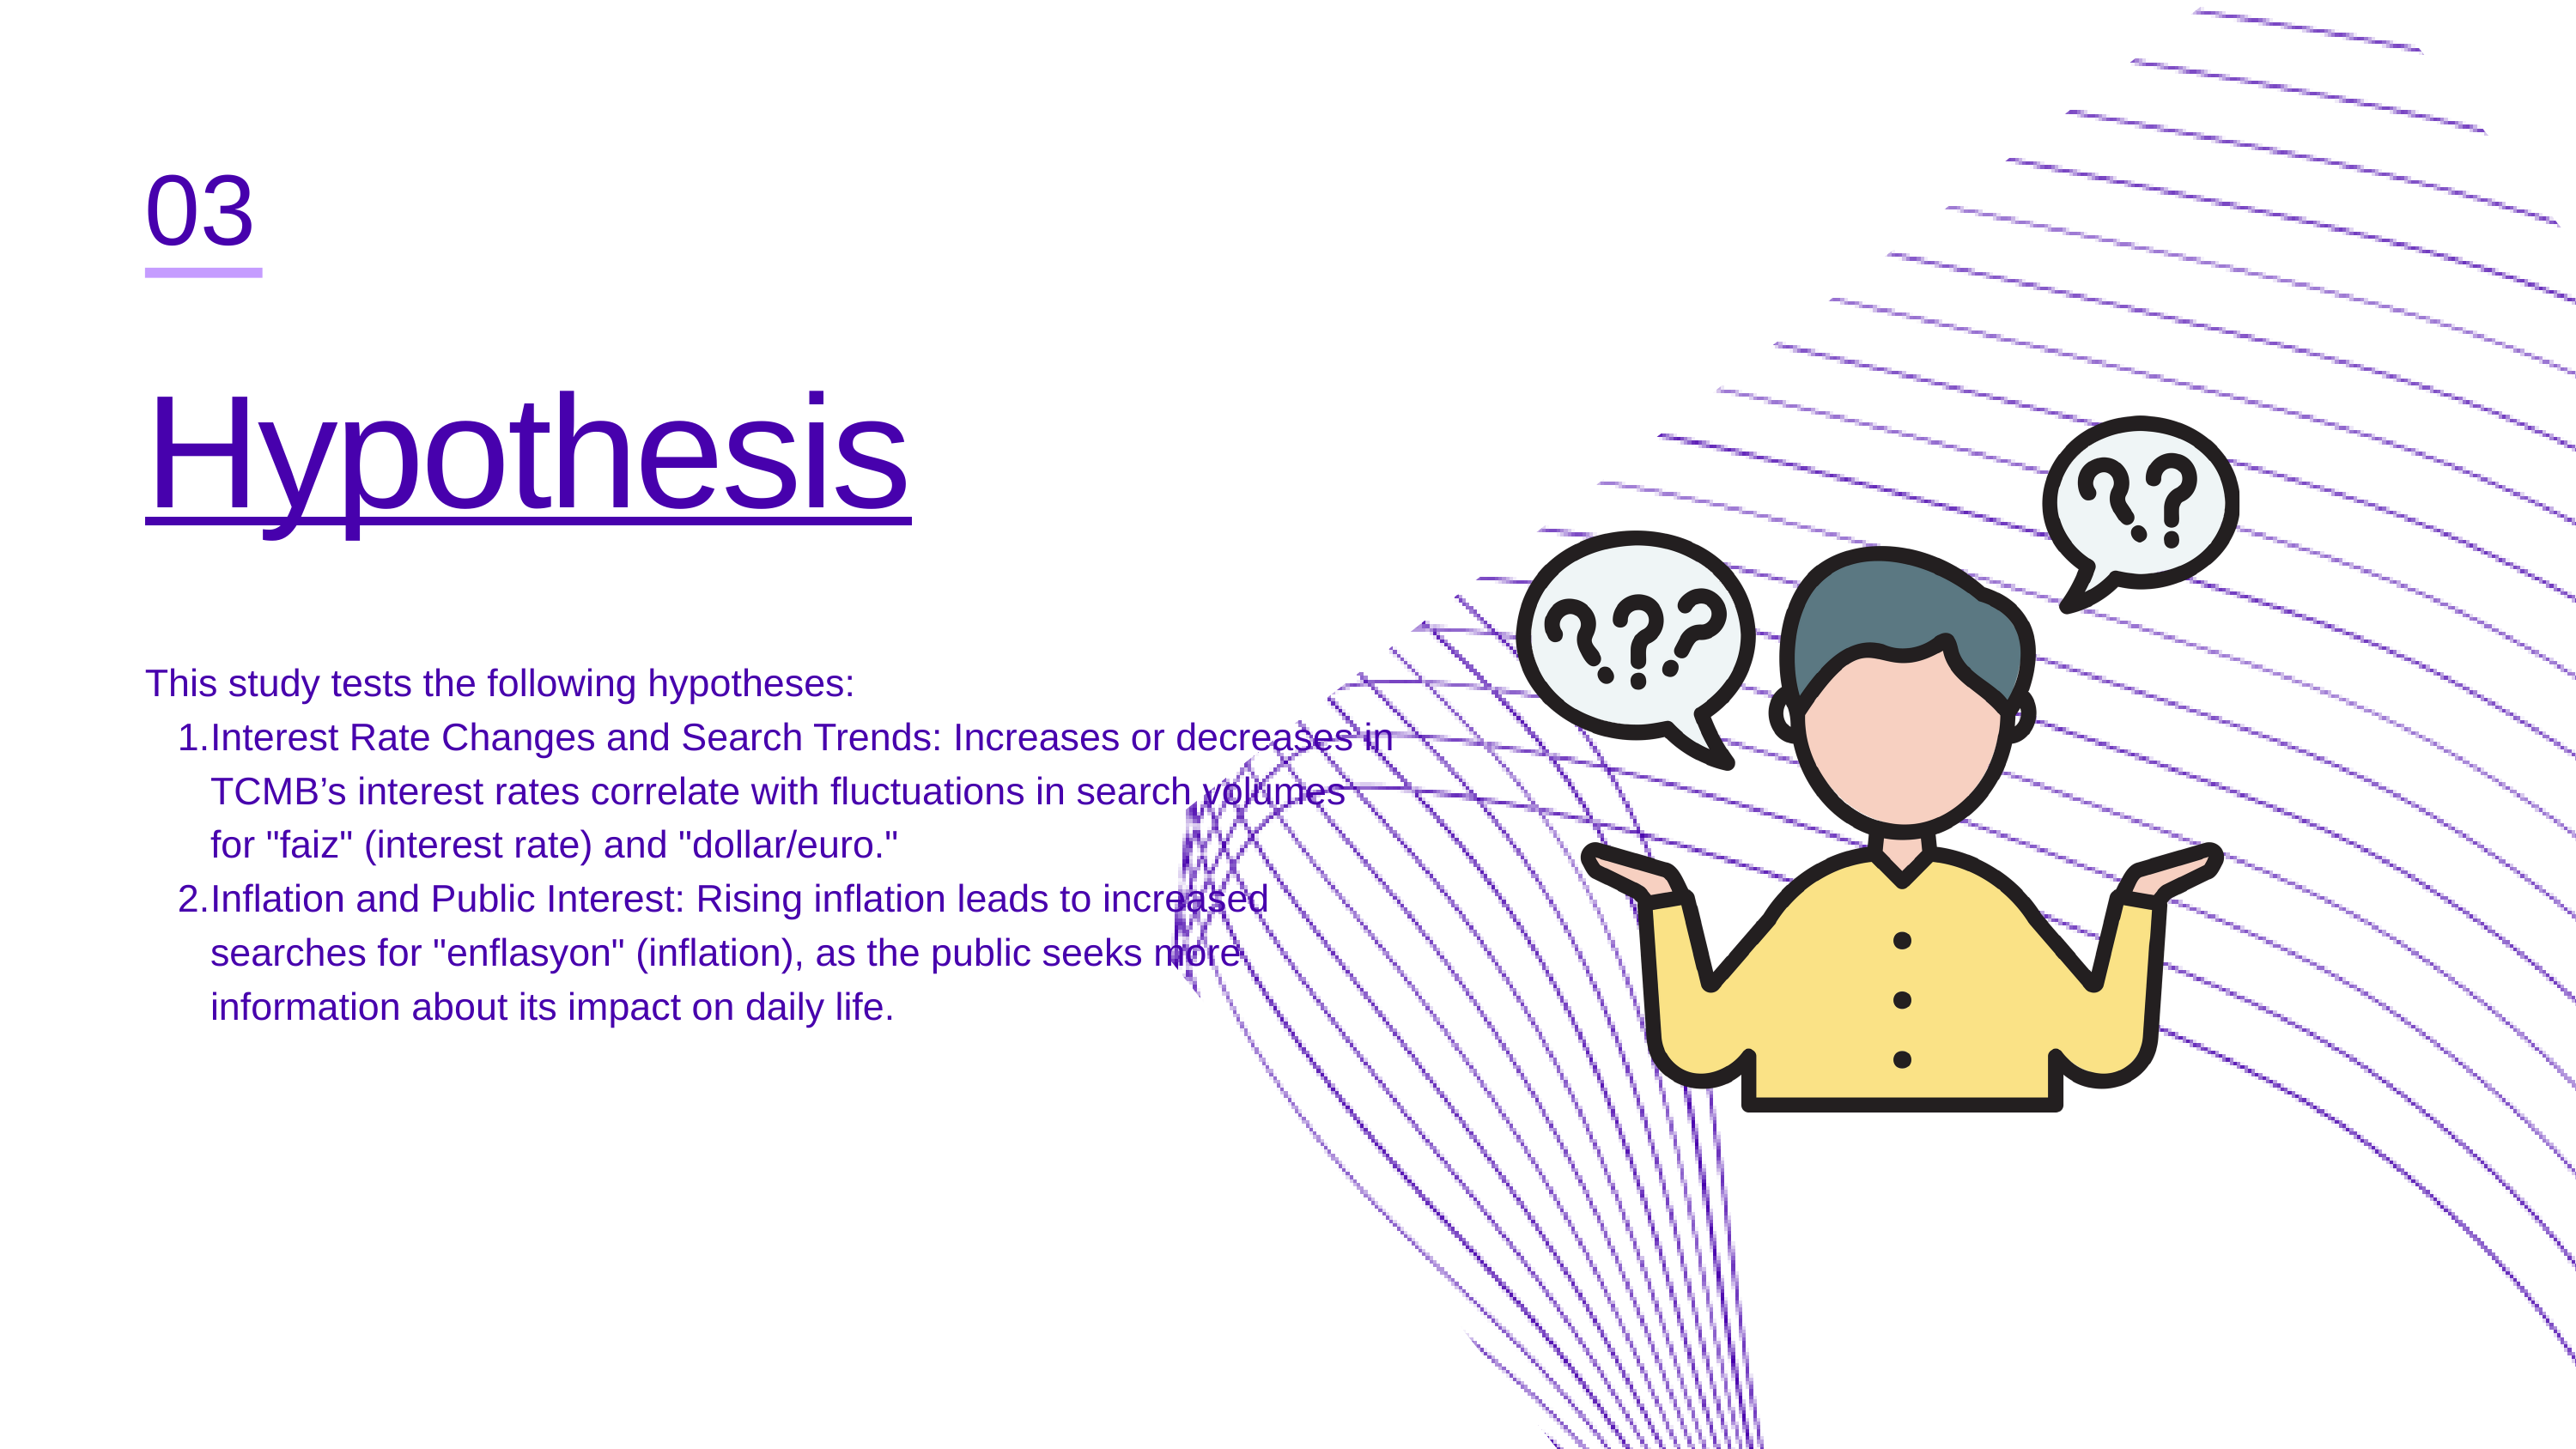

03

Hypothesis
This study tests the following hypotheses:
Interest Rate Changes and Search Trends: Increases or decreases in TCMB’s interest rates correlate with fluctuations in search volumes for "faiz" (interest rate) and "dollar/euro."
Inflation and Public Interest: Rising inflation leads to increased searches for "enflasyon" (inflation), as the public seeks more information about its impact on daily life.